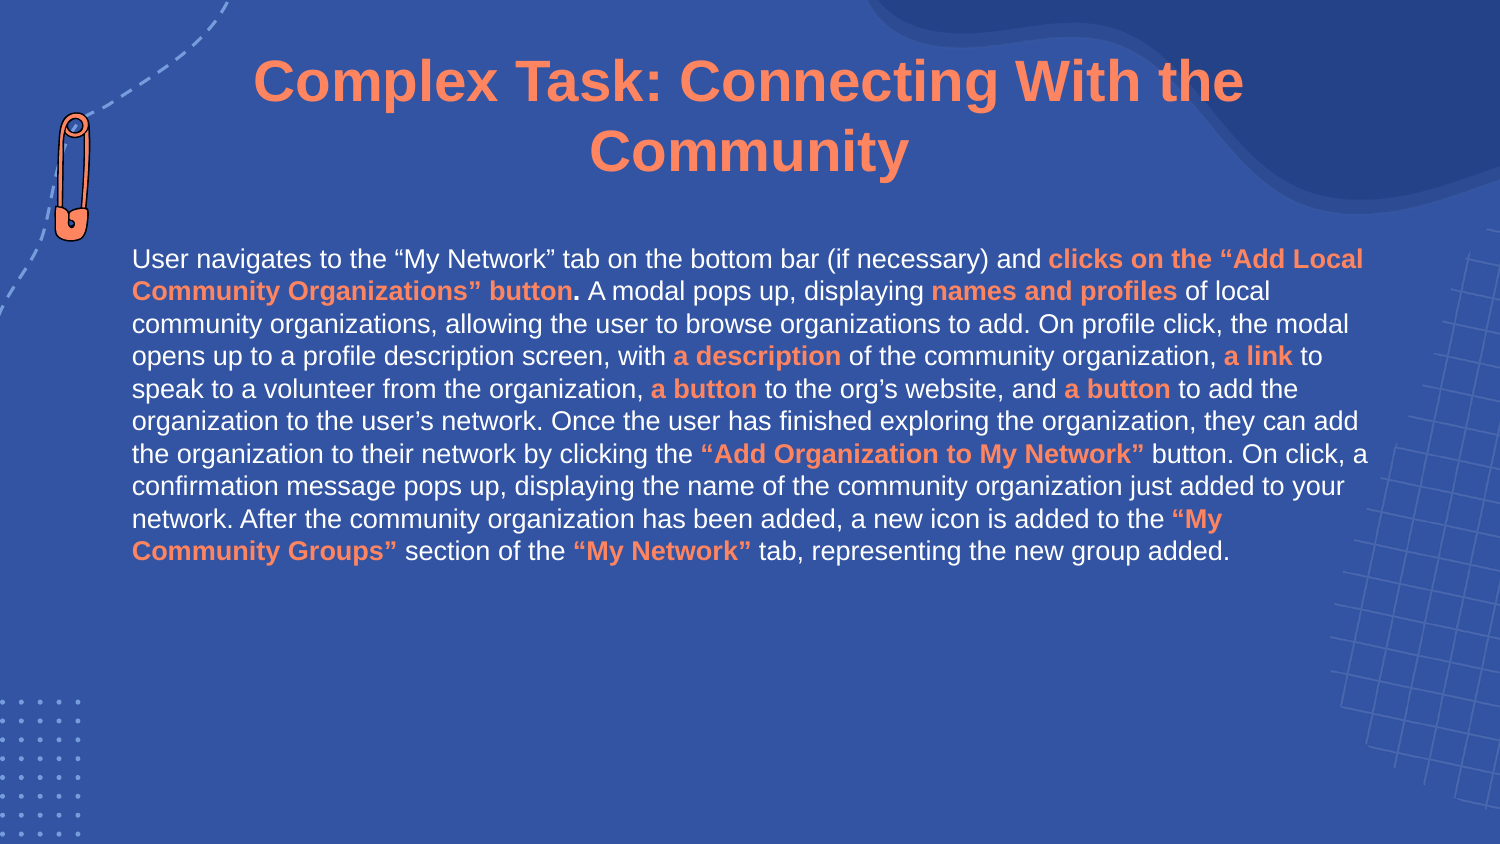

# Complex Task: Connecting With the Community
User navigates to the “My Network” tab on the bottom bar (if necessary) and clicks on the “Add Local Community Organizations” button. A modal pops up, displaying names and profiles of local community organizations, allowing the user to browse organizations to add. On profile click, the modal opens up to a profile description screen, with a description of the community organization, a link to speak to a volunteer from the organization, a button to the org’s website, and a button to add the organization to the user’s network. Once the user has finished exploring the organization, they can add the organization to their network by clicking the “Add Organization to My Network” button. On click, a confirmation message pops up, displaying the name of the community organization just added to your network. After the community organization has been added, a new icon is added to the “My Community Groups” section of the “My Network” tab, representing the new group added.